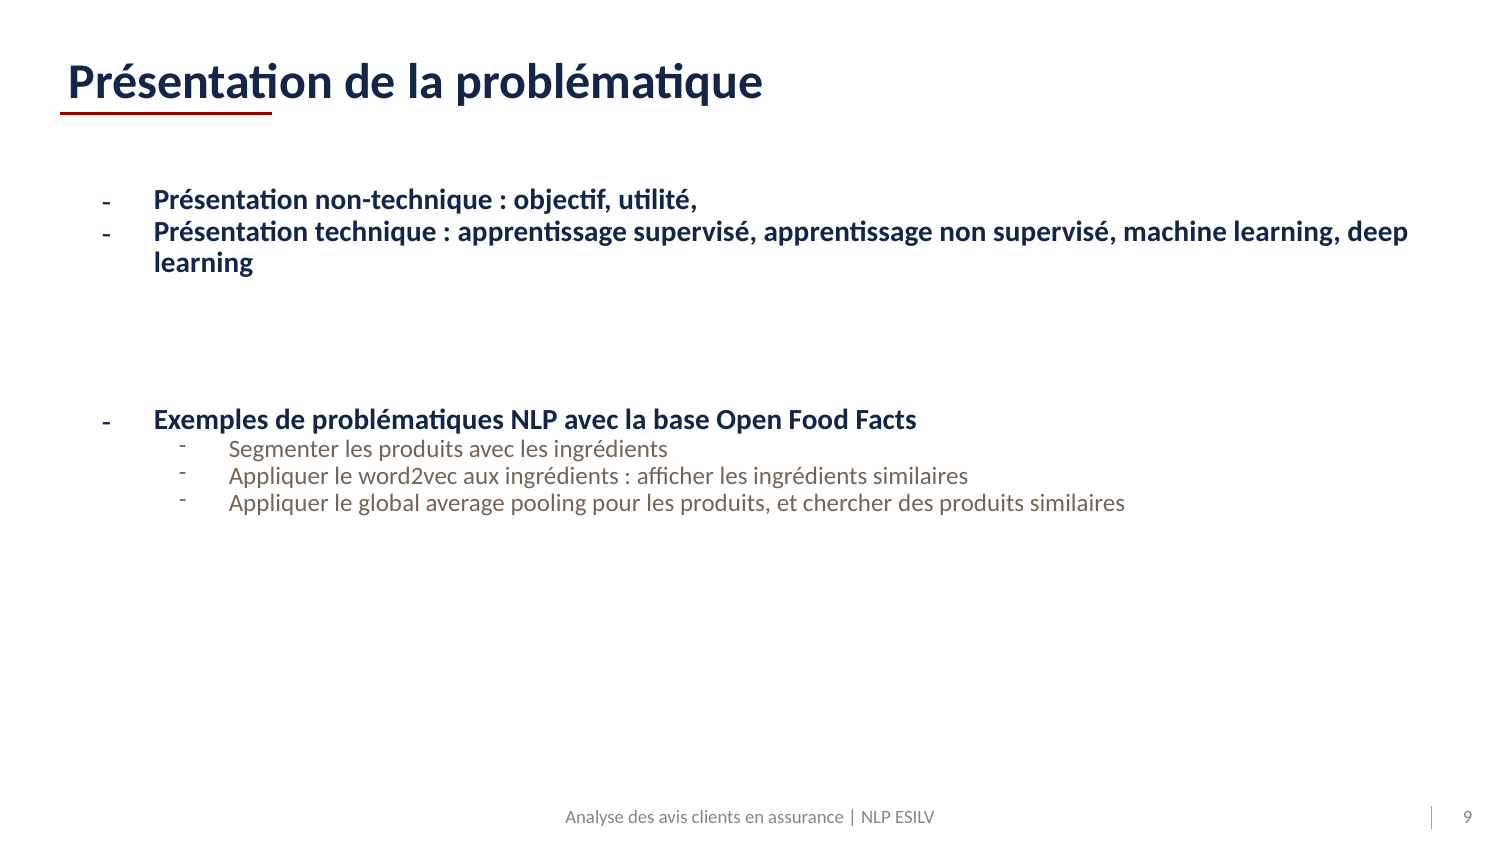

# Présentation de la problématique
Présentation non-technique : objectif, utilité,
Présentation technique : apprentissage supervisé, apprentissage non supervisé, machine learning, deep learning

Exemples de problématiques NLP avec la base Open Food Facts
Segmenter les produits avec les ingrédients
Appliquer le word2vec aux ingrédients : afficher les ingrédients similaires
Appliquer le global average pooling pour les produits, et chercher des produits similaires